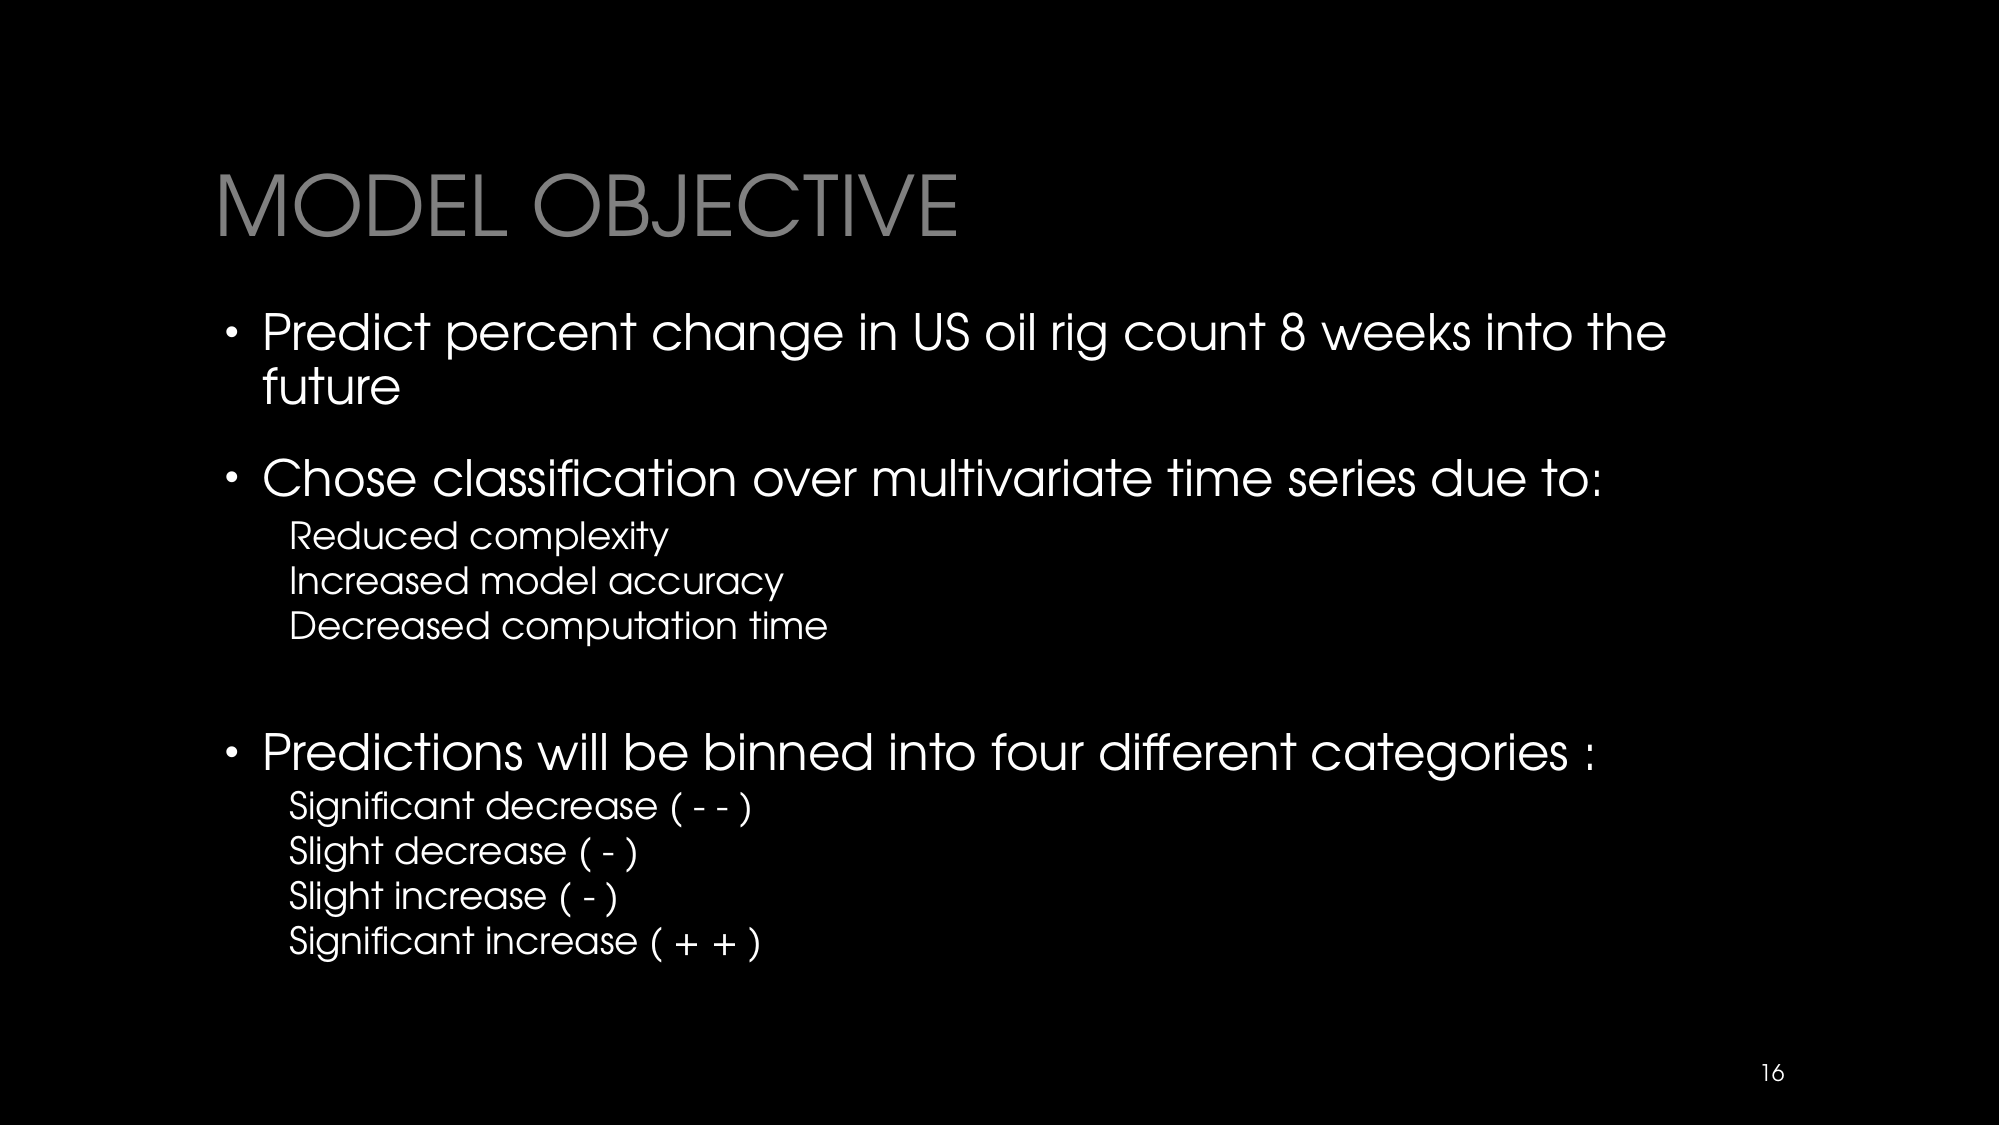

# model objective
Predict percent change in US oil rig count 8 weeks into the future
Chose classification over multivariate time series due to:

Predictions will be binned into four different categories :
Reduced complexity
Increased model accuracy
Decreased computation time
Significant decrease ( - - )
Slight decrease ( - )
Slight increase ( - )
Significant increase ( + + )
16